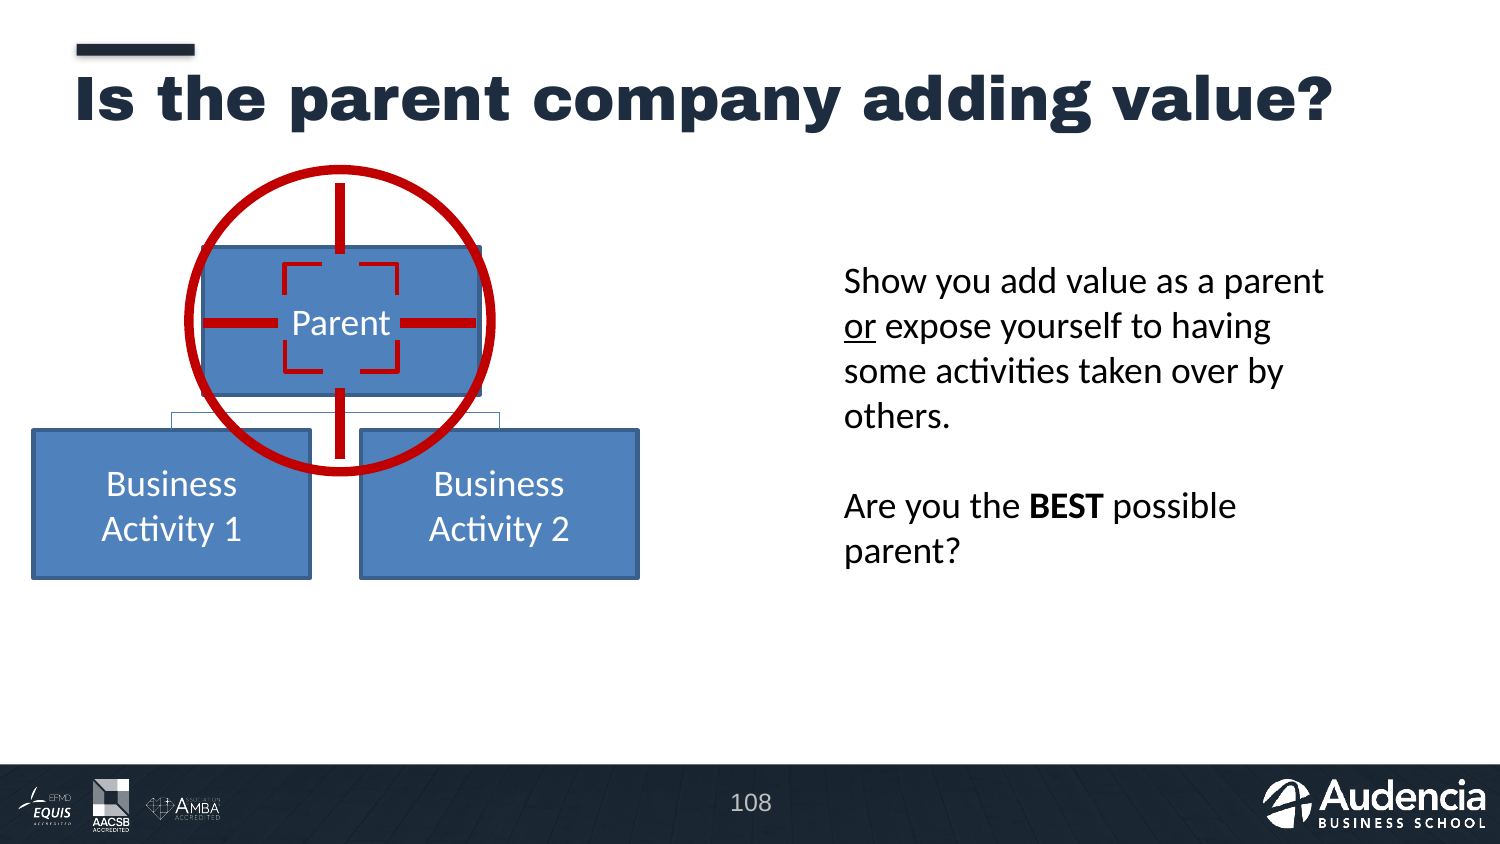

# Is the parent company adding value?

Parent
Show you add value as a parent
or expose yourself to having some activities taken over by others.

Are you the BEST possible parent?
Business
Activity 1
Business
Activity 2
108